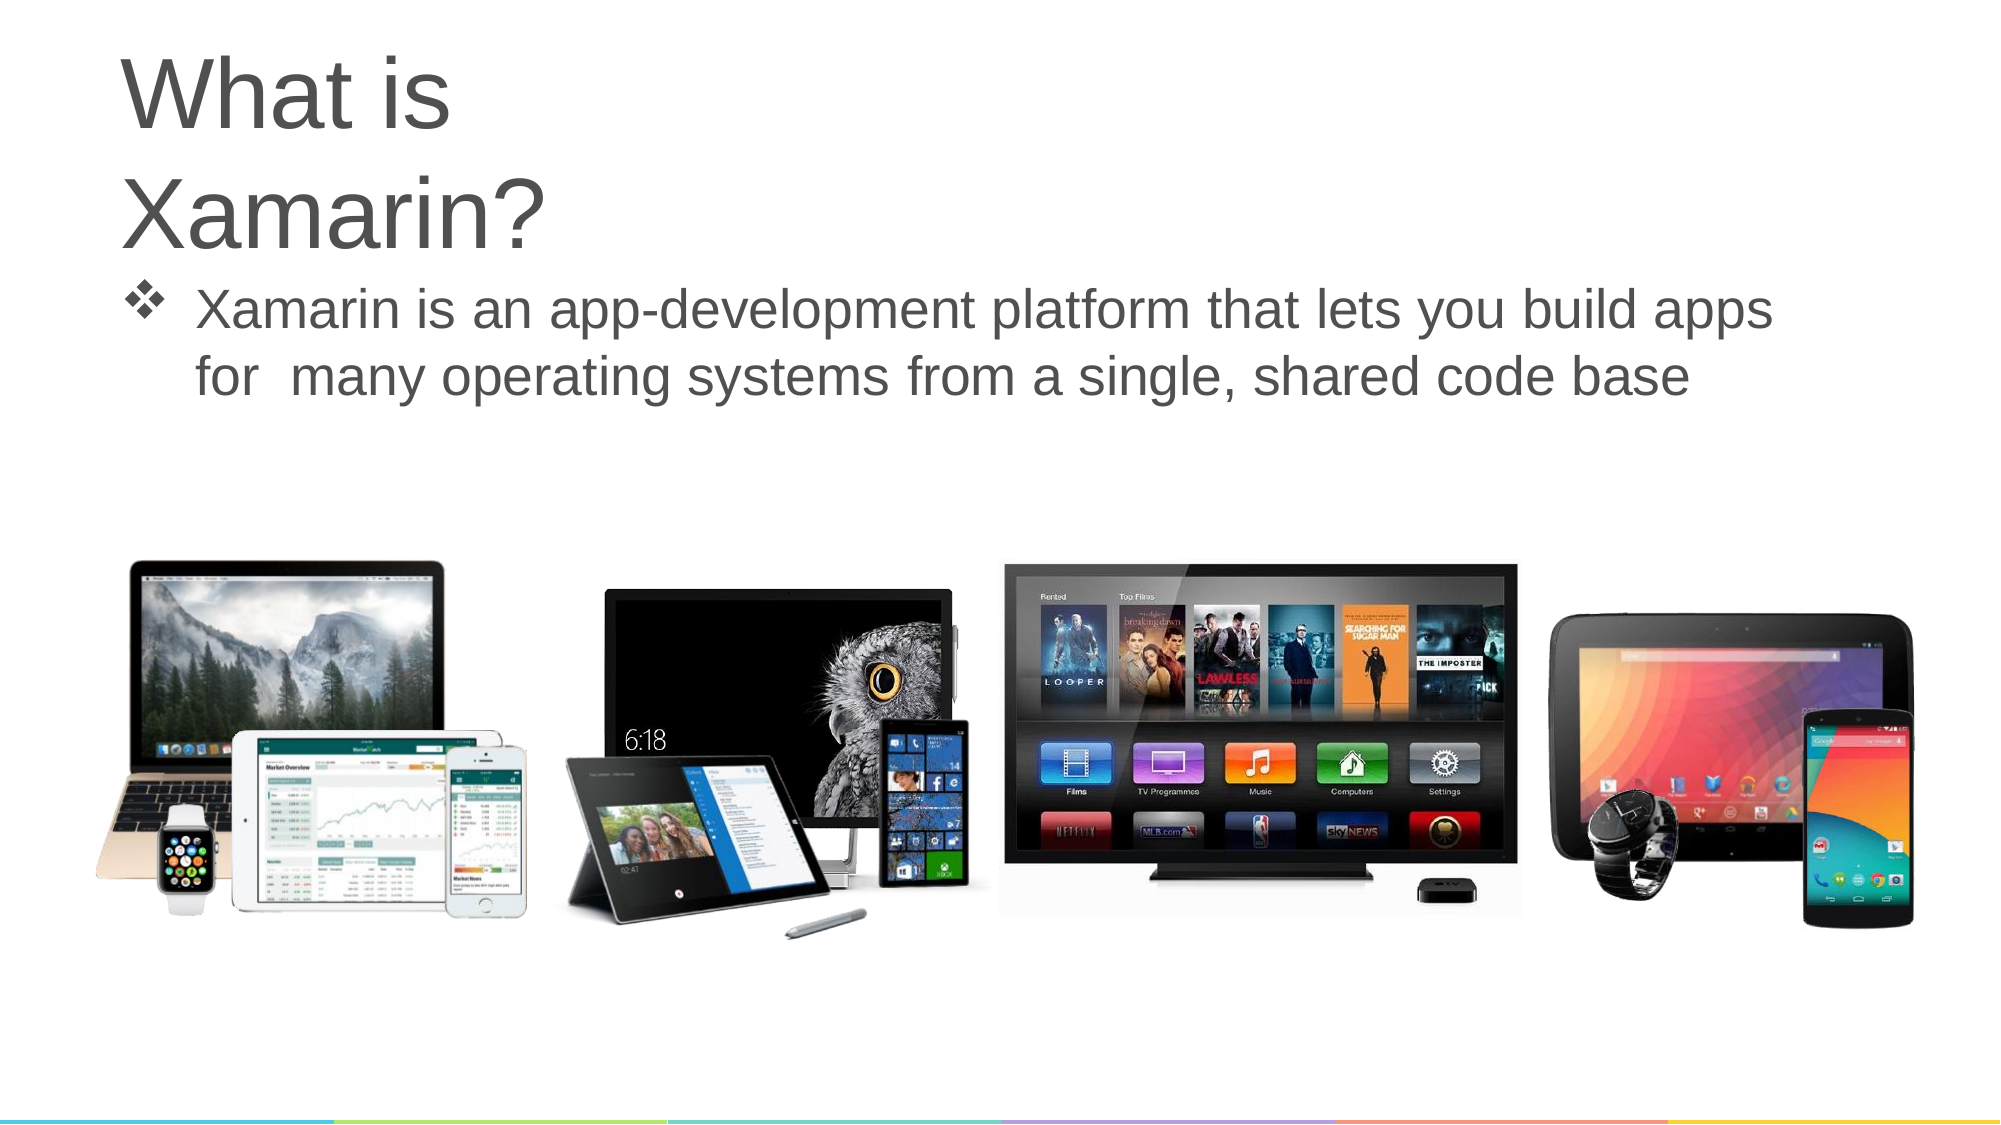

# What is Xamarin?
Xamarin is an app-development platform that lets you build apps for  many operating systems from a single, shared code base